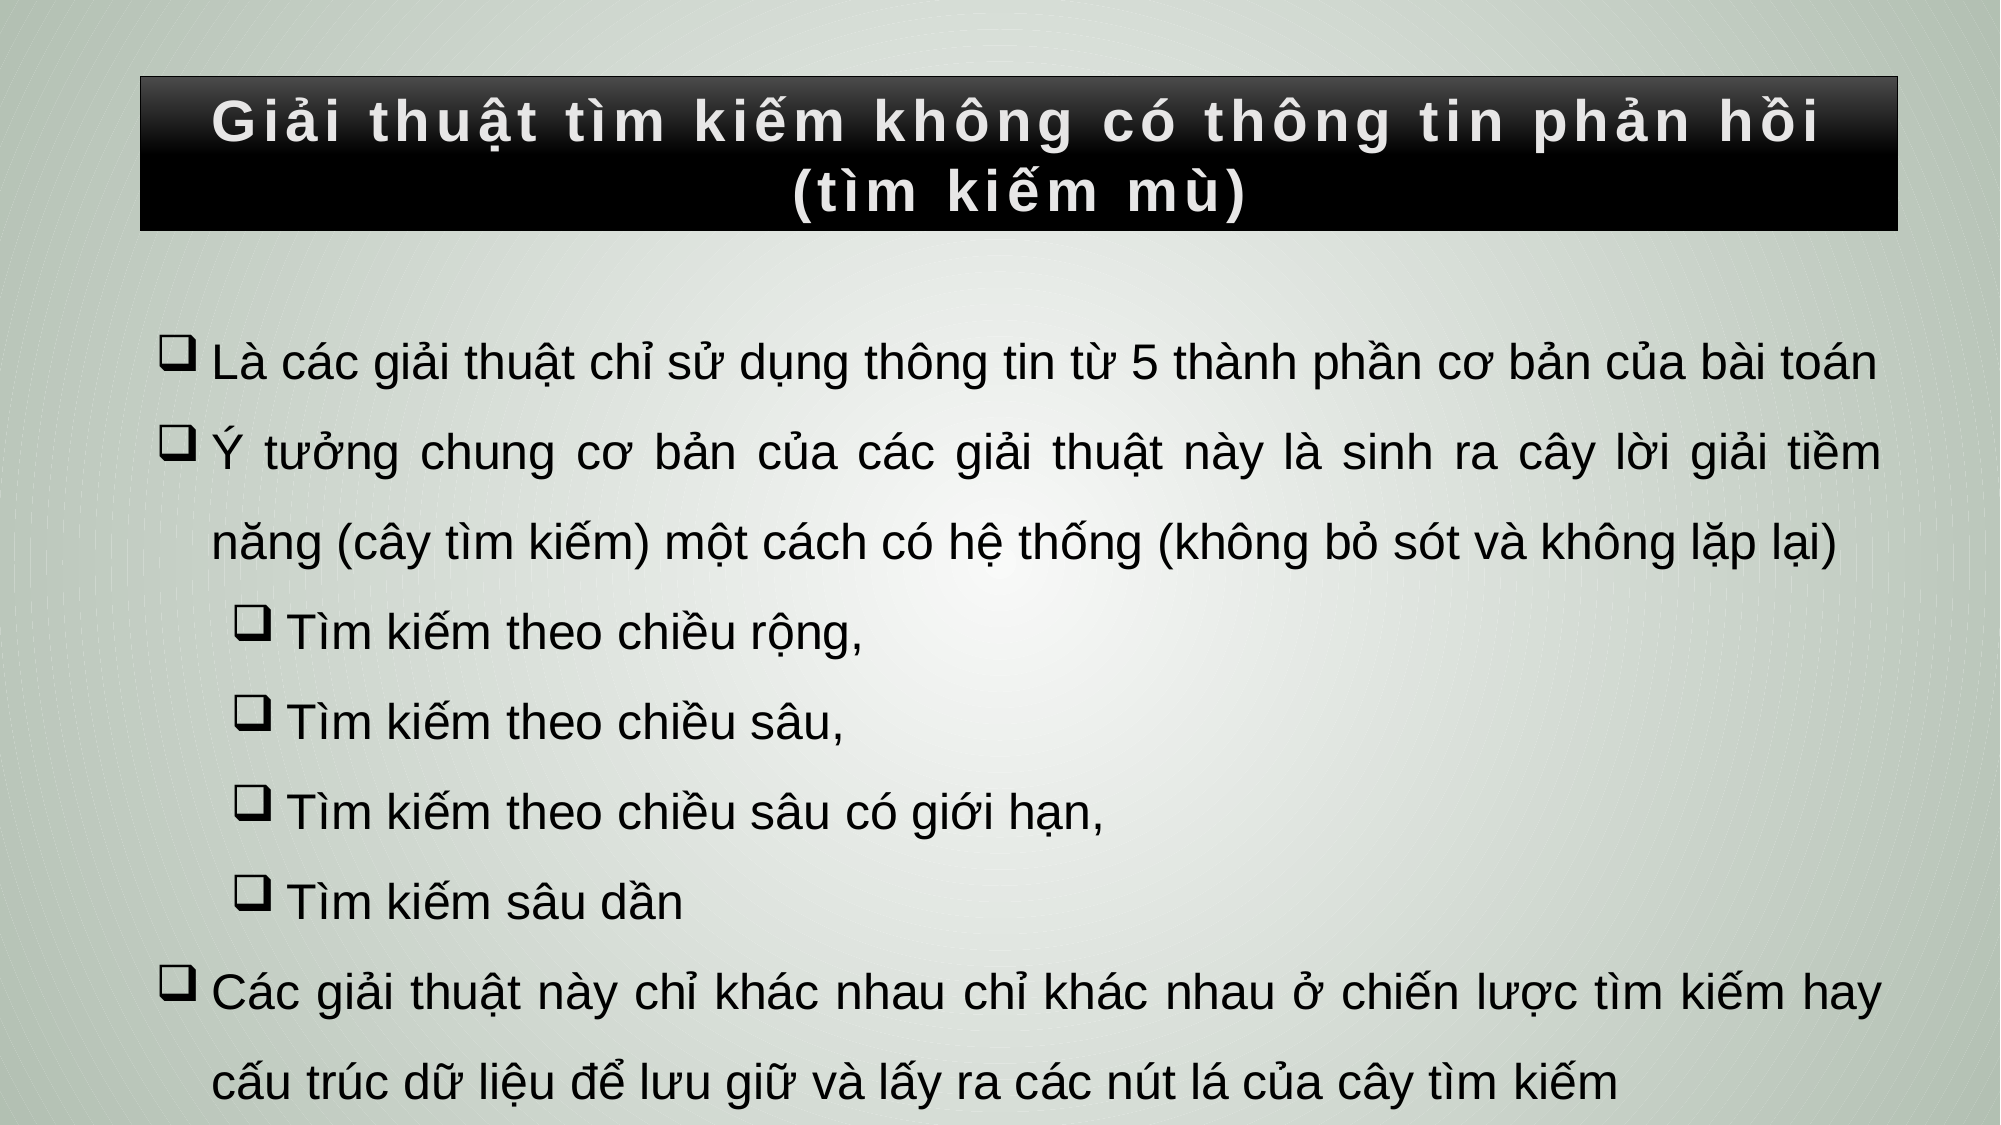

Giải thuật tìm kiếm không có thông tin phản hồi (tìm kiếm mù)
Là các giải thuật chỉ sử dụng thông tin từ 5 thành phần cơ bản của bài toán
Ý tưởng chung cơ bản của các giải thuật này là sinh ra cây lời giải tiềm năng (cây tìm kiếm) một cách có hệ thống (không bỏ sót và không lặp lại)
Tìm kiếm theo chiều rộng,
Tìm kiếm theo chiều sâu,
Tìm kiếm theo chiều sâu có giới hạn,
Tìm kiếm sâu dần
Các giải thuật này chỉ khác nhau chỉ khác nhau ở chiến lược tìm kiếm hay cấu trúc dữ liệu để lưu giữ và lấy ra các nút lá của cây tìm kiếm